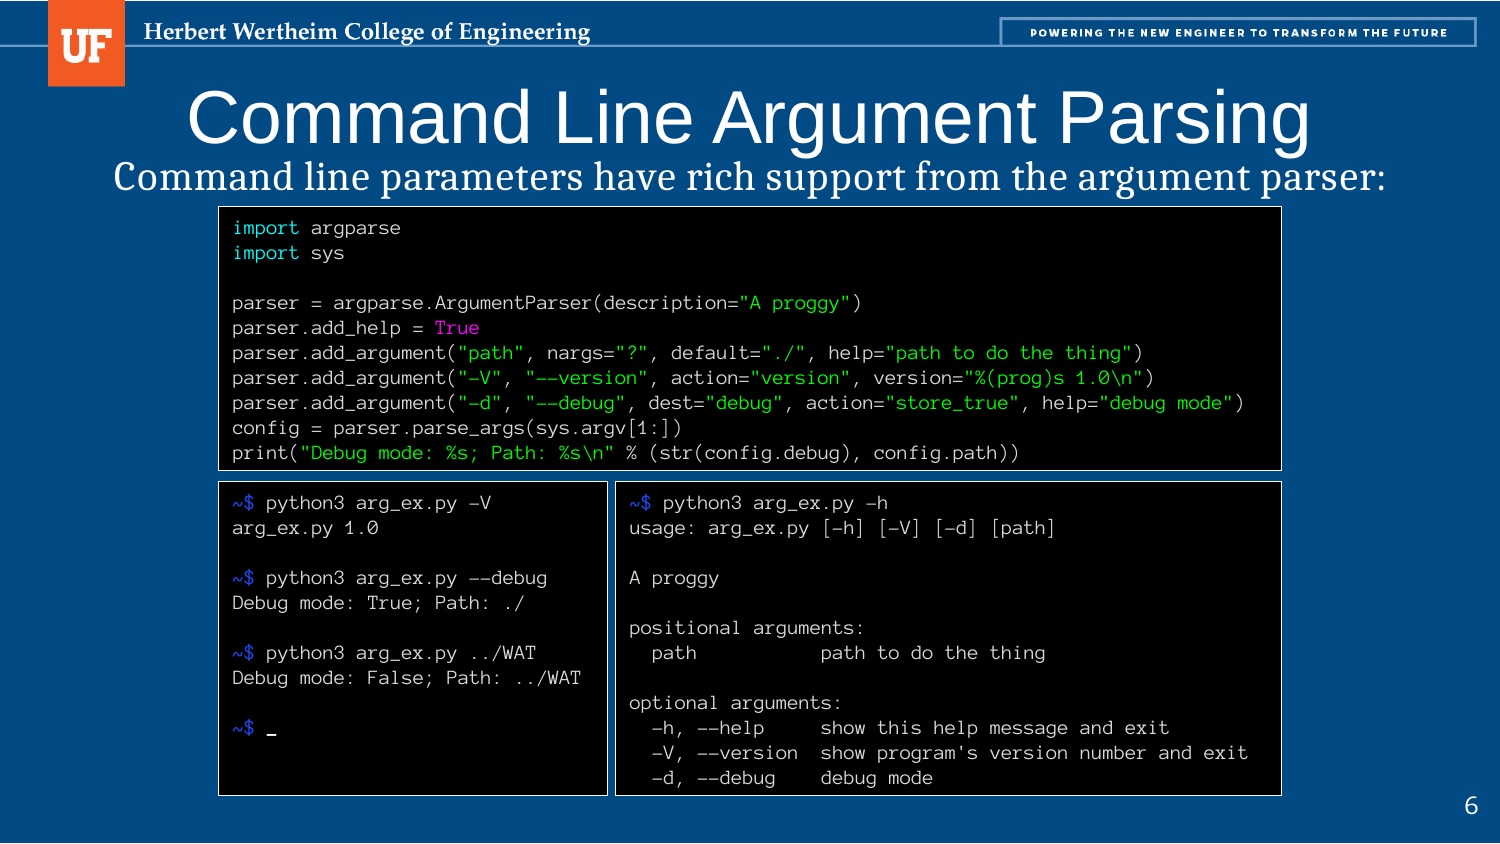

# Command Line Argument Parsing
Command line parameters have rich support from the argument parser:
import argparse
import sys

parser = argparse.ArgumentParser(description="A proggy")
parser.add_help = True
parser.add_argument("path", nargs="?", default="./", help="path to do the thing")
parser.add_argument("-V", "--version", action="version", version="%(prog)s 1.0\n")
parser.add_argument("-d", "--debug", dest="debug", action="store_true", help="debug mode")
config = parser.parse_args(sys.argv[1:])
print("Debug mode: %s; Path: %s\n" % (str(config.debug), config.path))
~$ python3 arg_ex.py –V
arg_ex.py 1.0
~$ python3 arg_ex.py –-debug
Debug mode: True; Path: ./

~$ python3 arg_ex.py ../WAT
Debug mode: False; Path: ../WAT

~$ _

~$ python3 arg_ex.py –h
usage: arg_ex.py [-h] [-V] [-d] [path]

A proggy

positional arguments:
  path           path to do the thing

optional arguments:
  -h, --help     show this help message and exit
  -V, --version  show program's version number and exit
  -d, --debug    debug mode
6